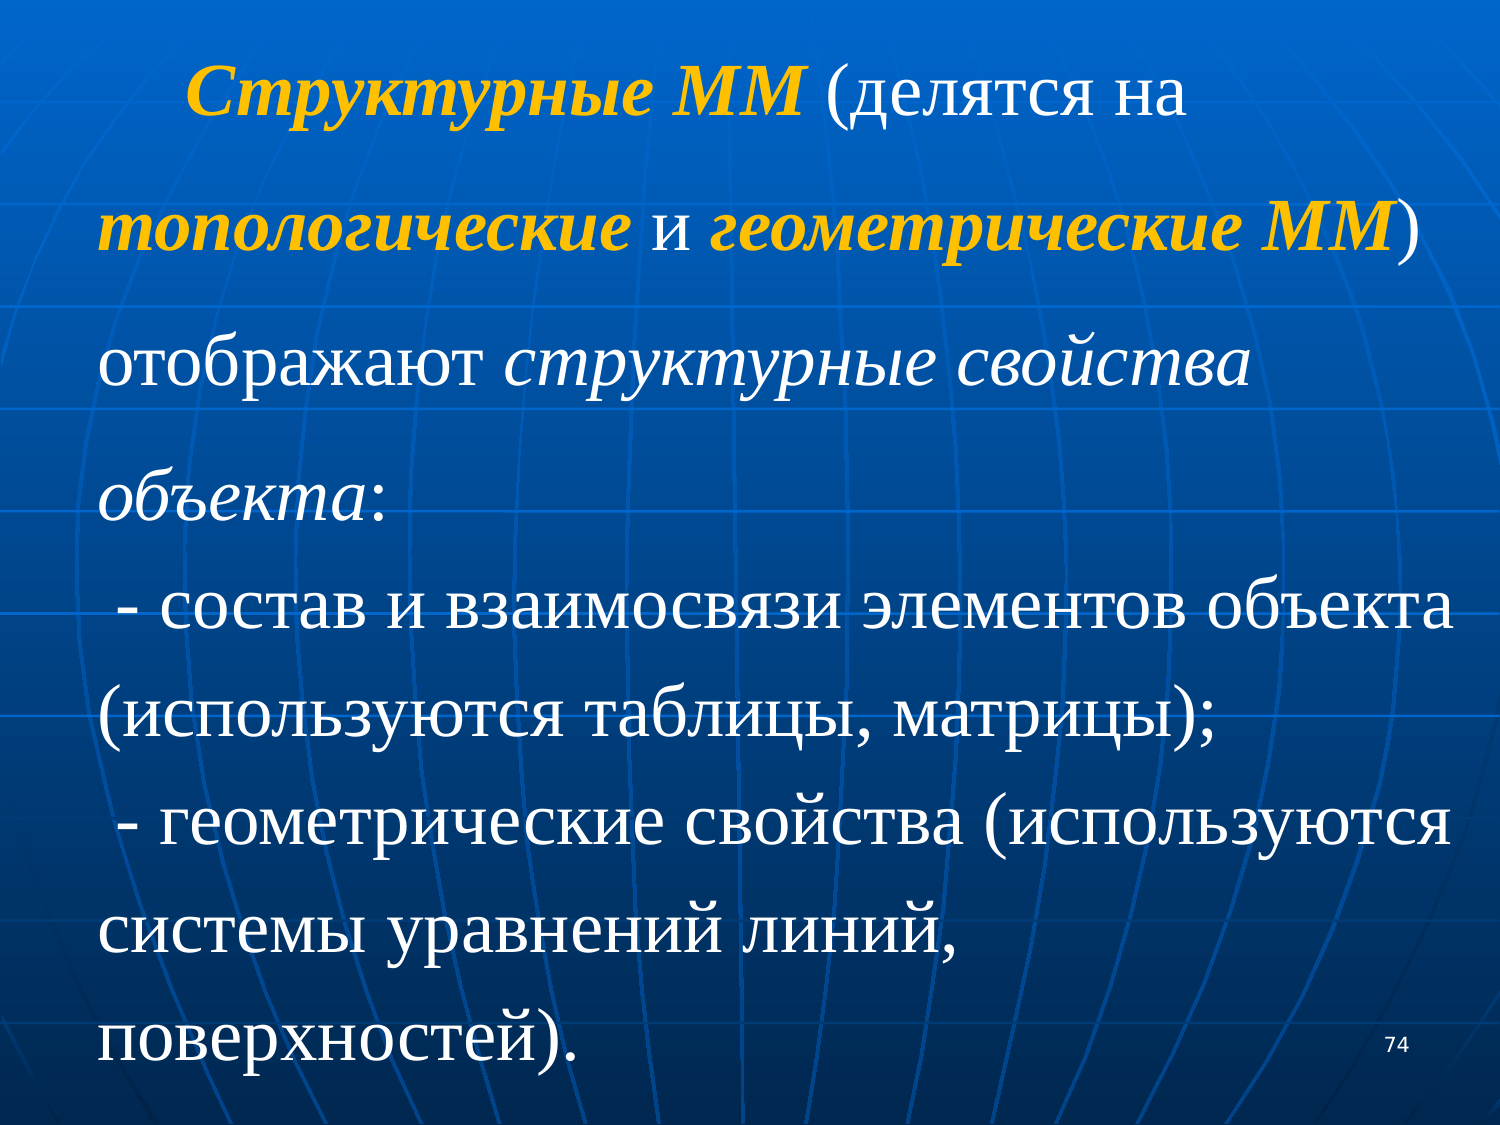

Структурные ММ (делятся на топологические и геометрические ММ) отображают структурные свойства объекта:
 - состав и взаимосвязи элементов объекта (используются таблицы, матрицы);
 - геометрические свойства (используются системы уравнений линий,  поверхностей).

74